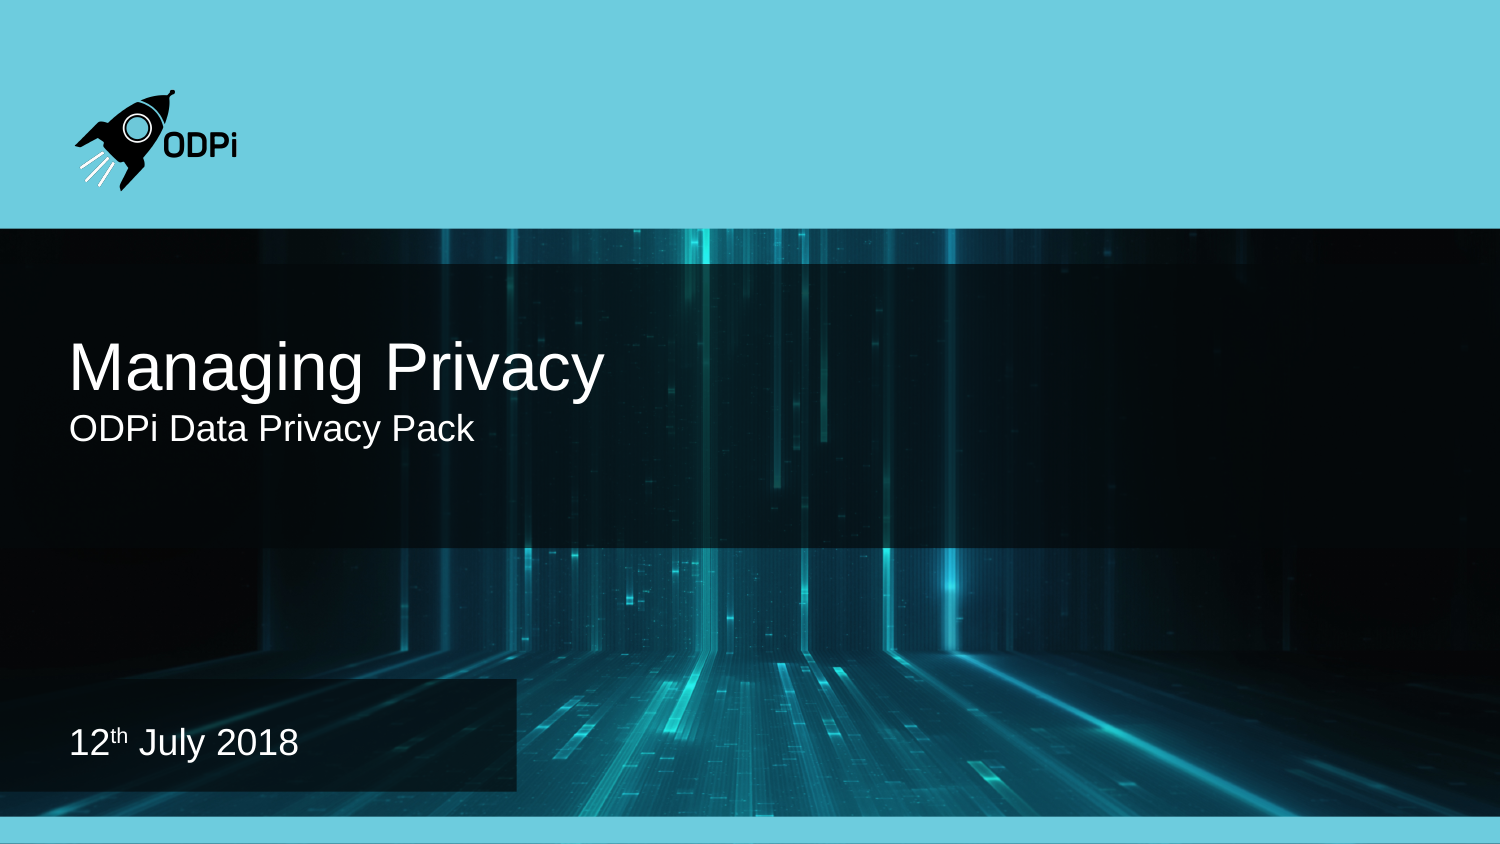

# Managing Privacy ODPi Data Privacy Pack

12th July 2018